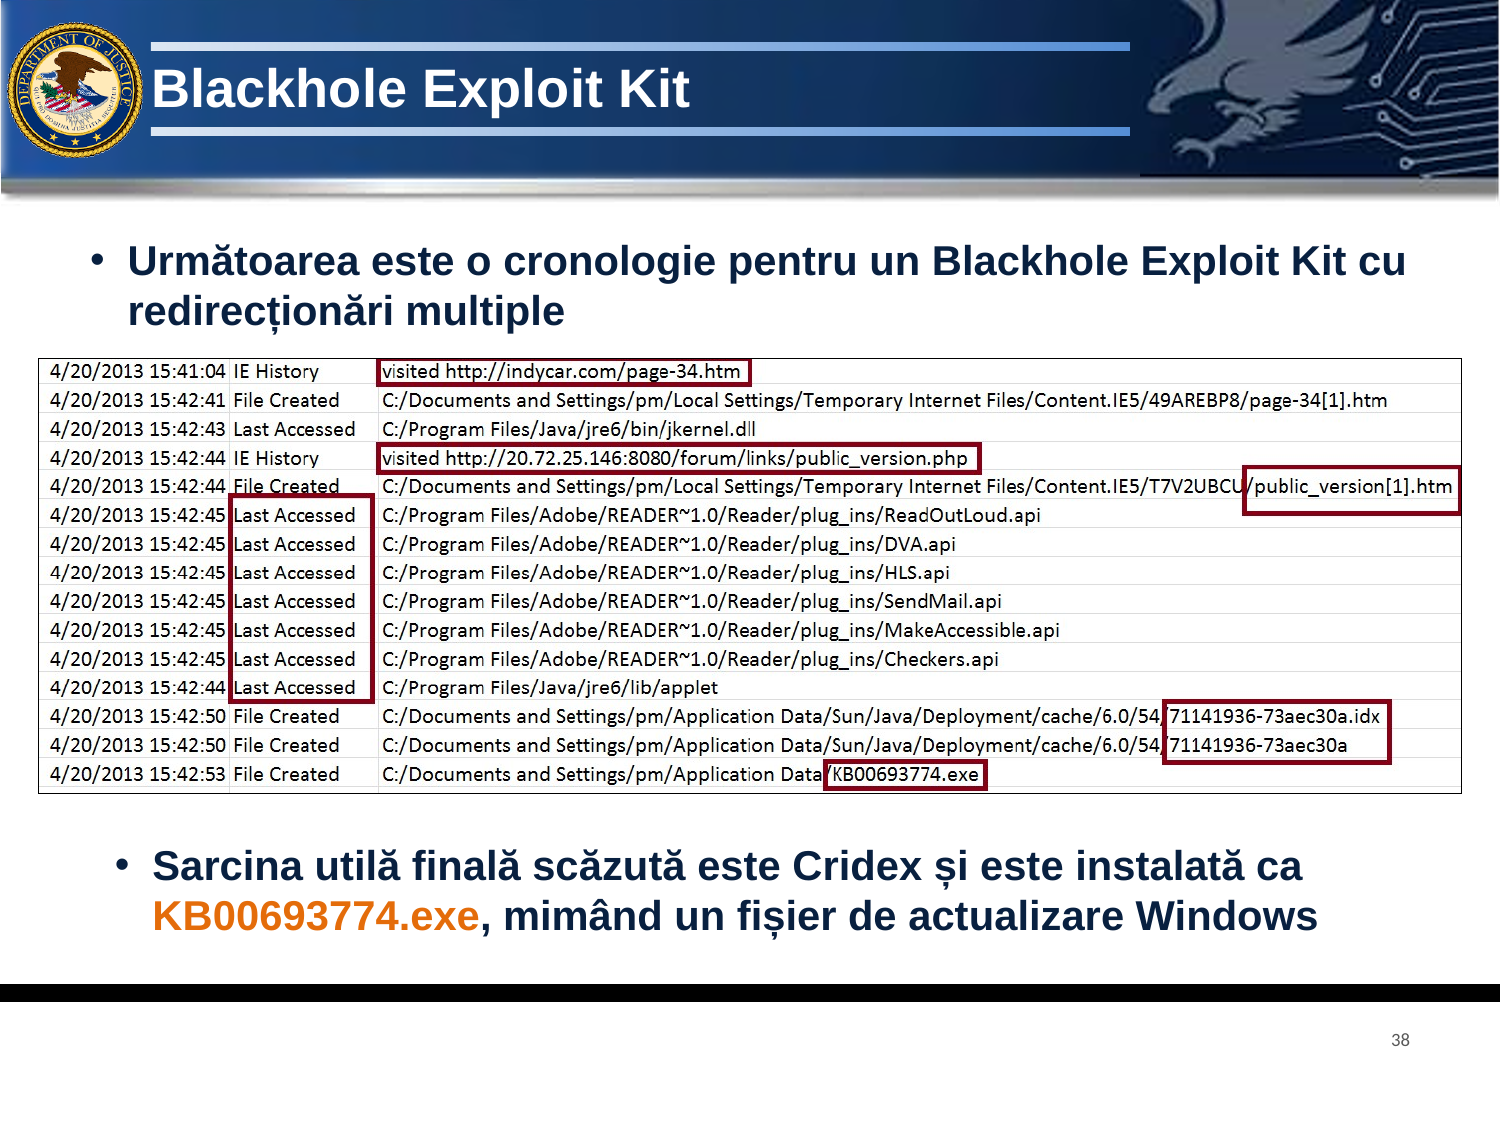

# Blackhole Exploit Kit
Următoarea este o cronologie pentru un Blackhole Exploit Kit cu redirecționări multiple

Sarcina utilă finală scăzută este Cridex și este instalată ca KB00693774.exe, mimând un fișier de actualizare Windows
38